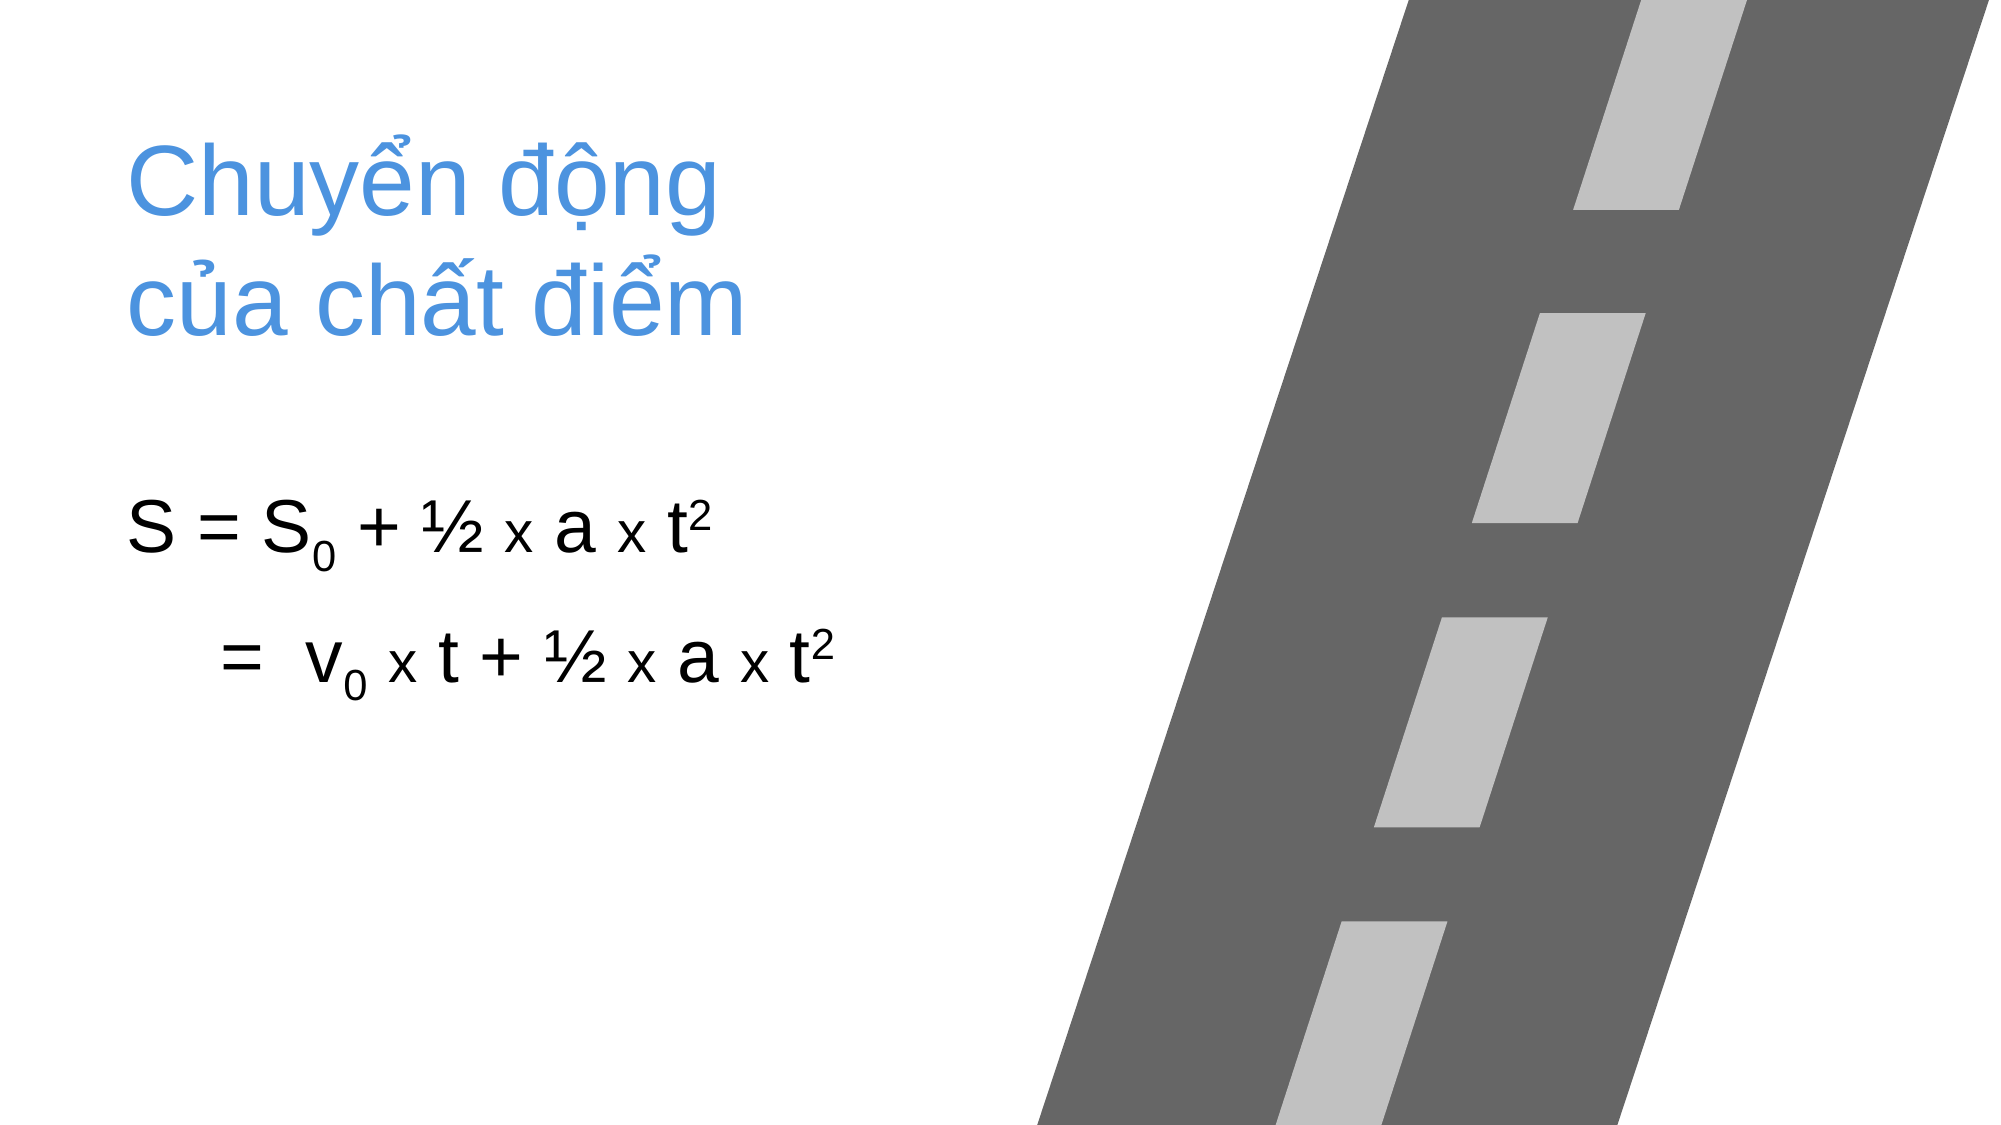

Chuyển động của chất điểm
S = S0 + ½ x a x t2
    =  v0 x t + ½ x a x t2